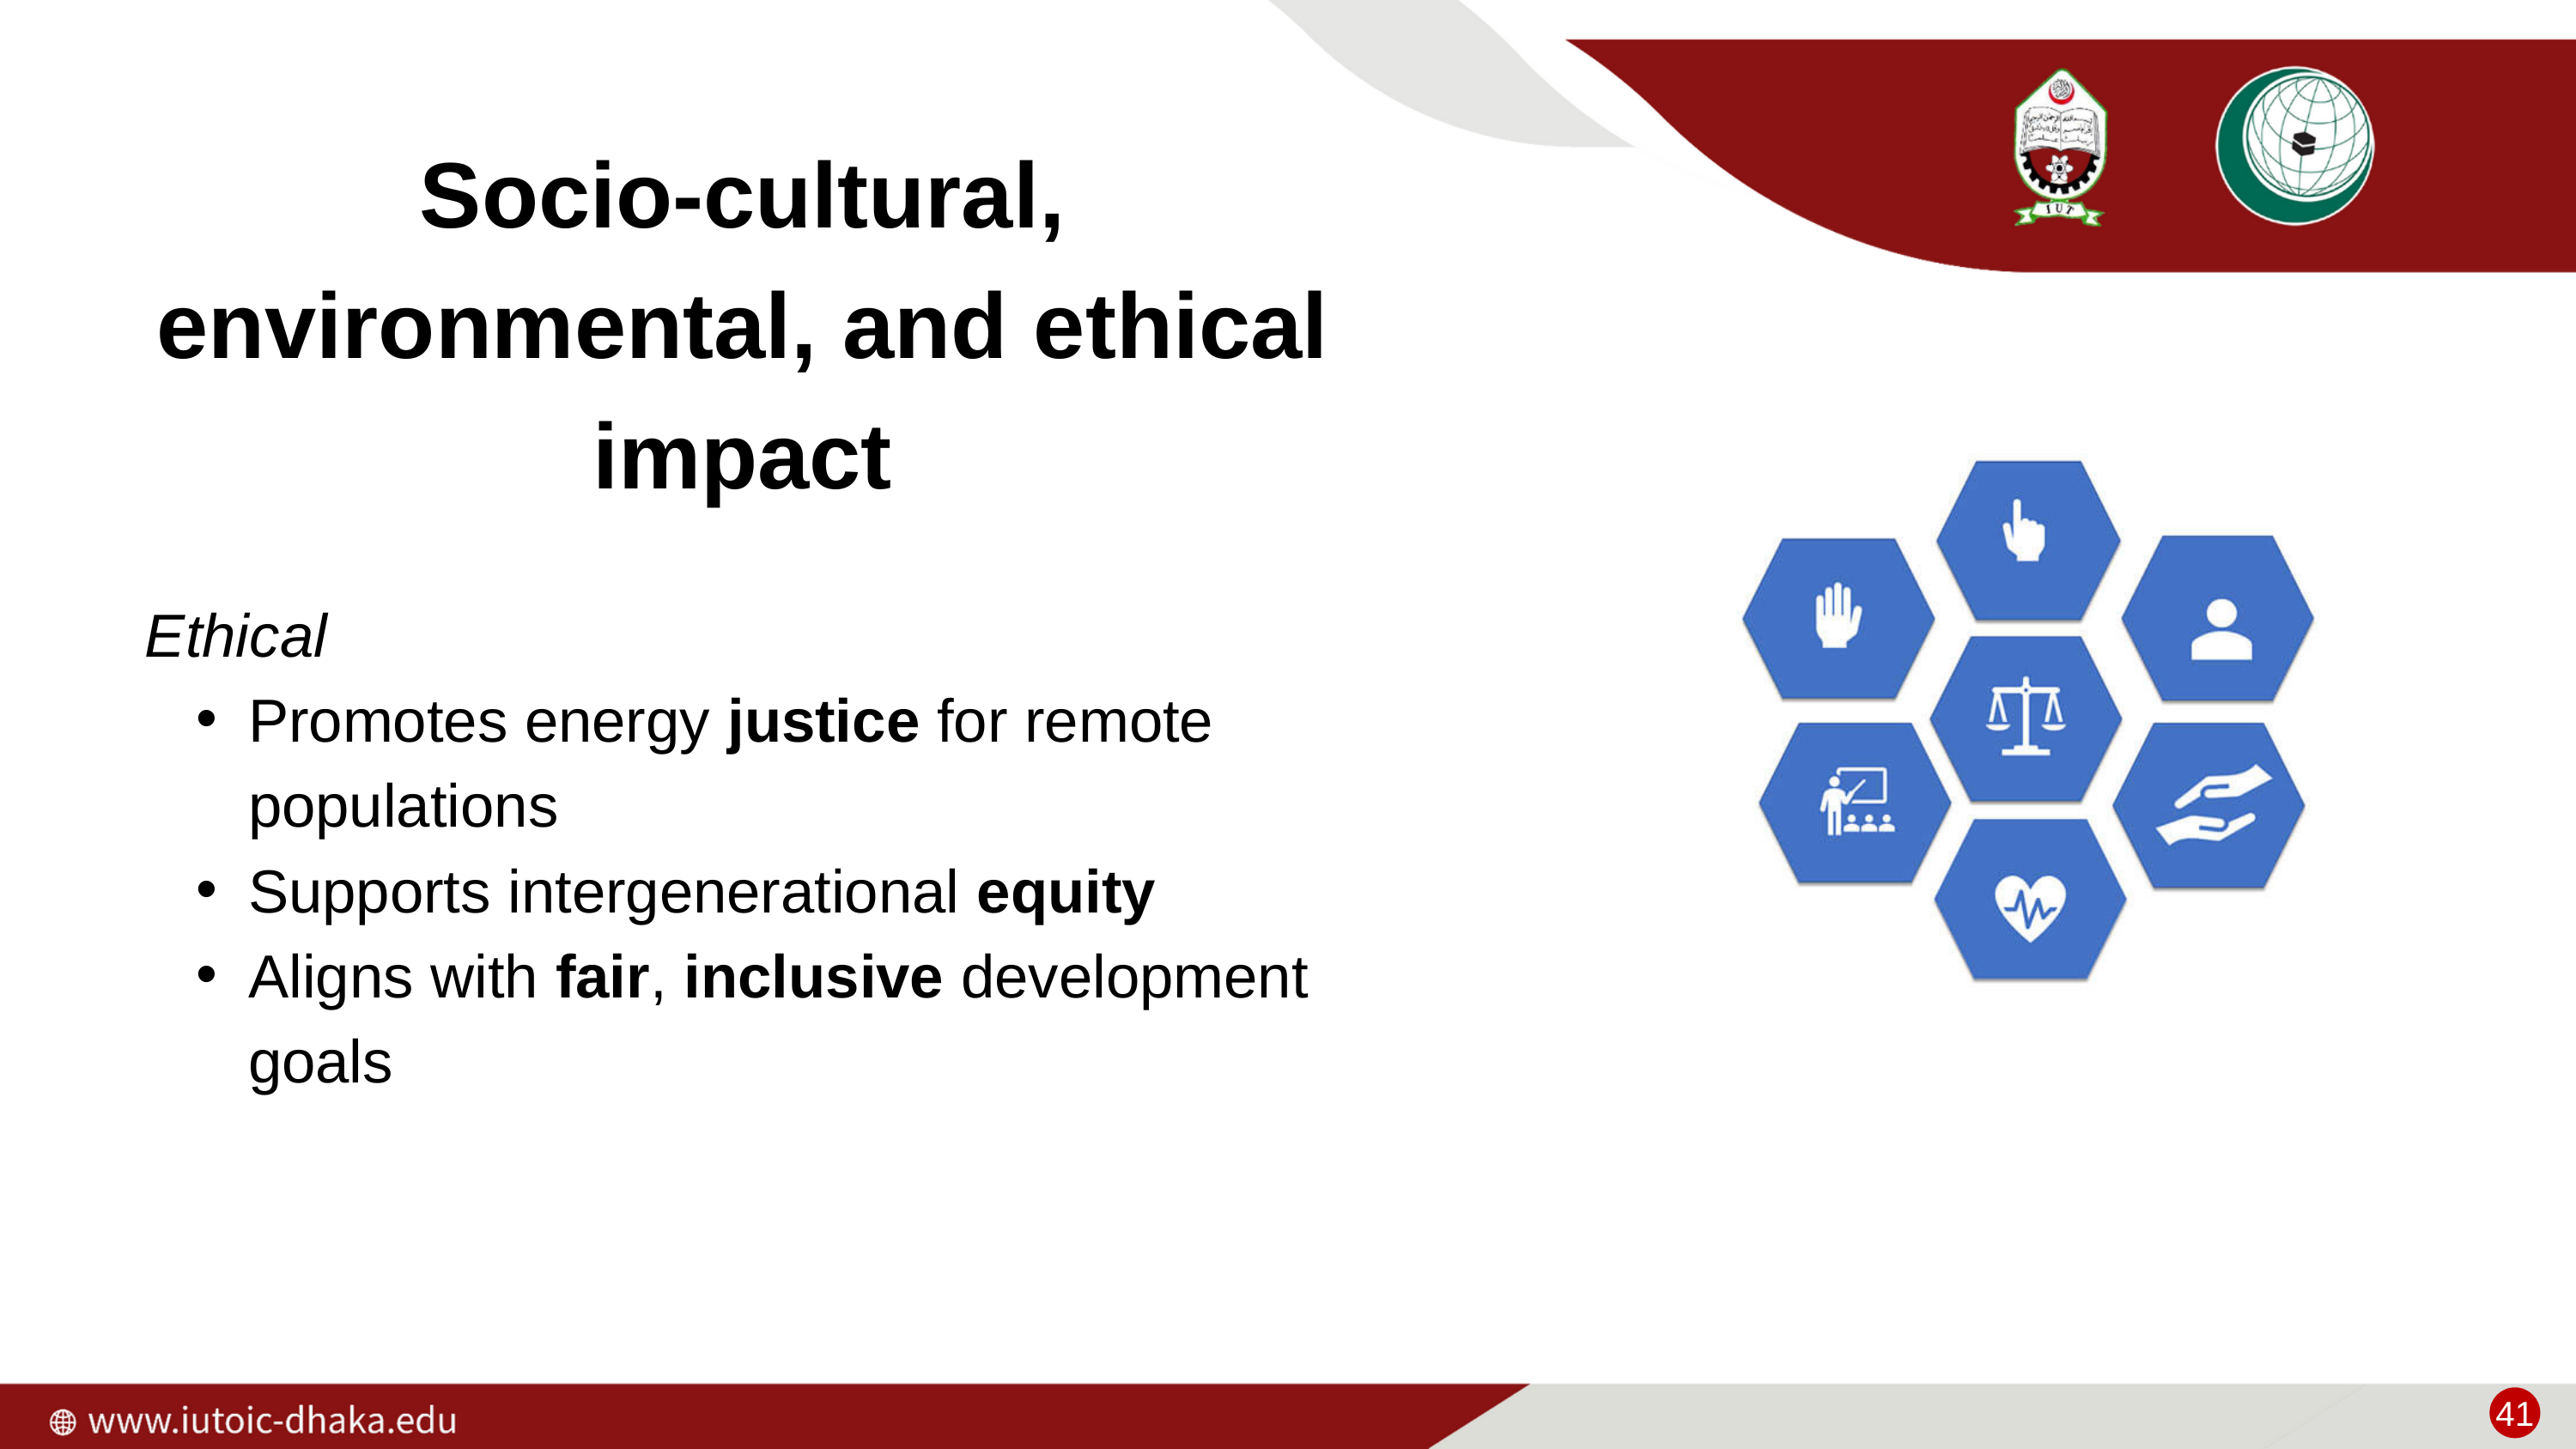

Socio-cultural, environmental, and ethical impact

Ethical
Promotes energy justice for remote populations
Supports intergenerational equity
Aligns with fair, inclusive development goals

41